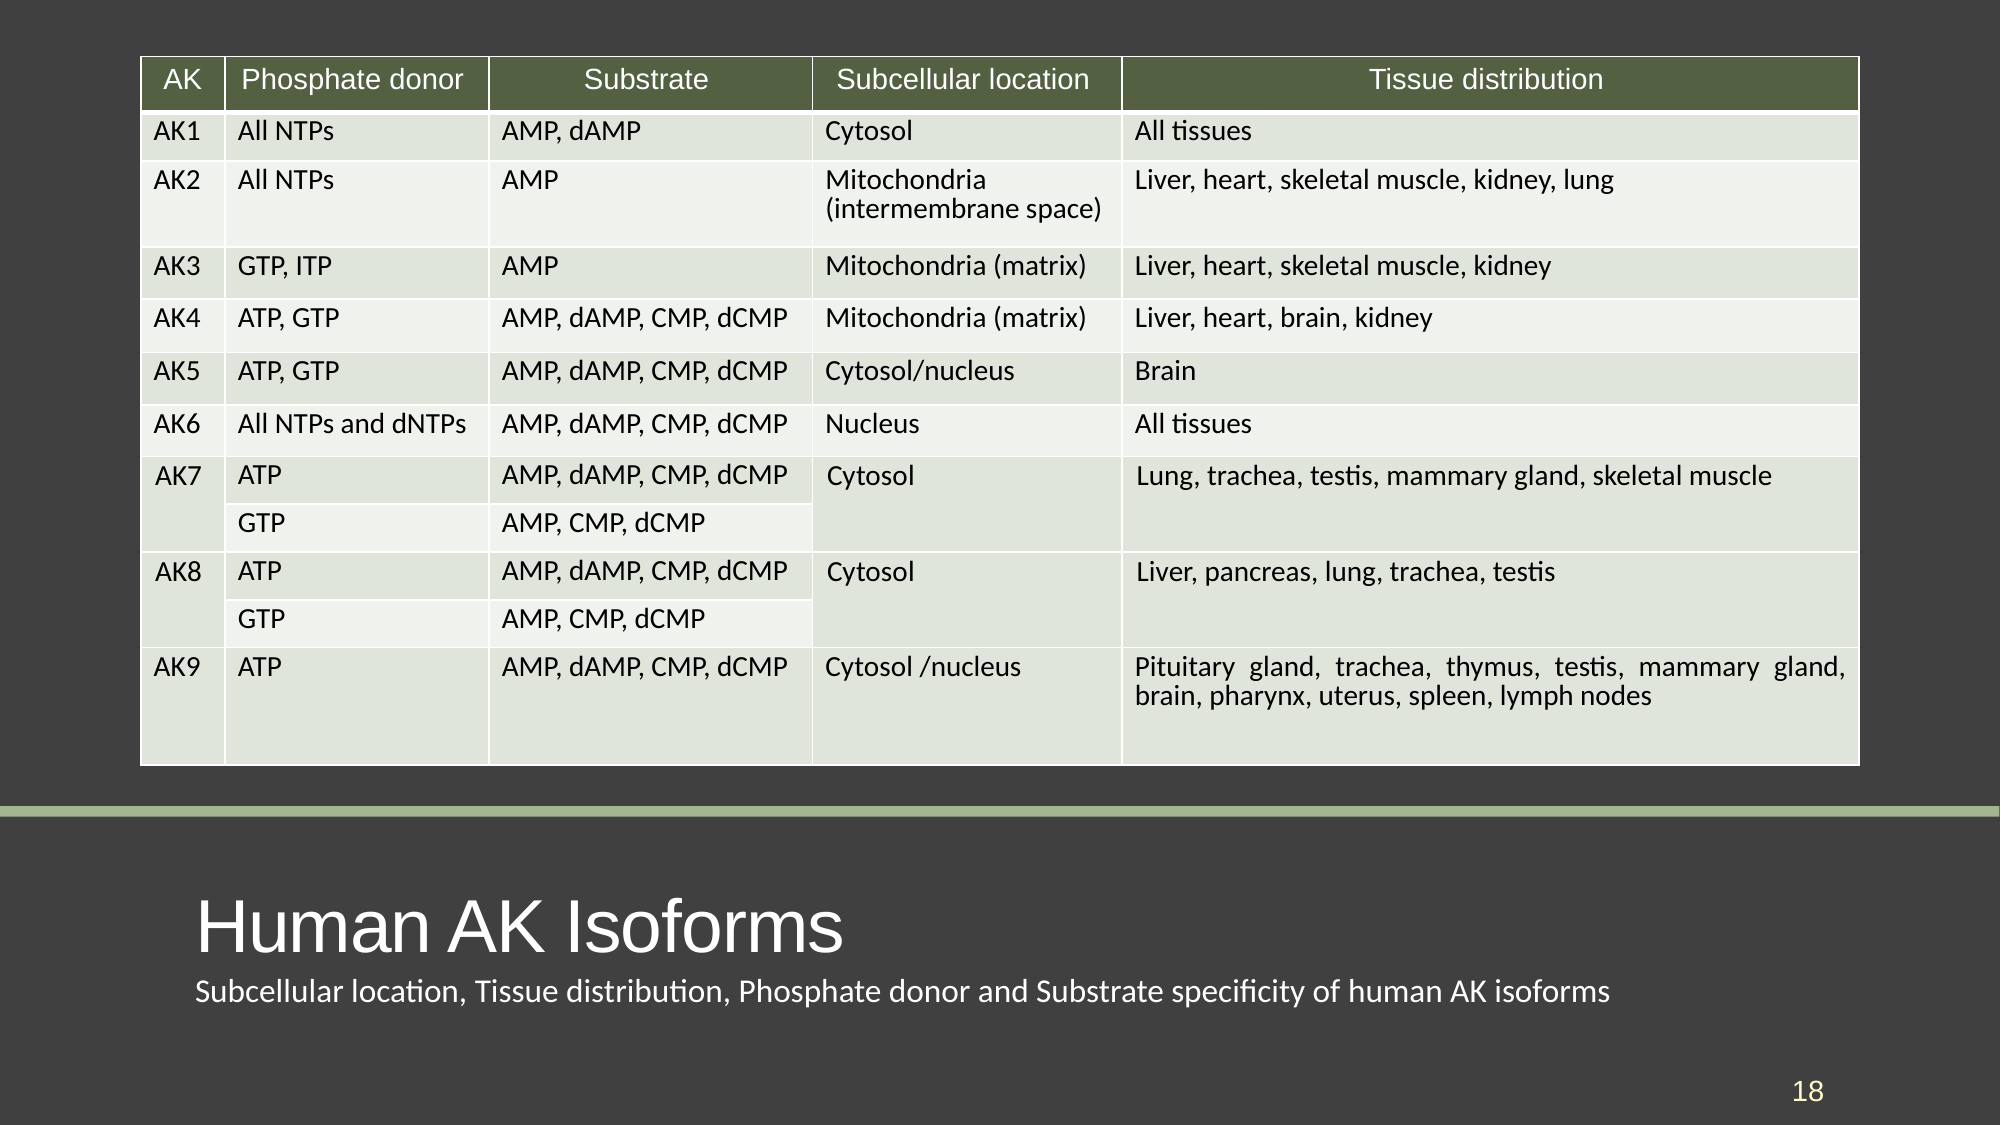

| AK | Phosphate donor | Substrate | Subcellular location | Tissue distribution |
| --- | --- | --- | --- | --- |
| AK1 | All NTPs | AMP, dAMP | Cytosol | All tissues |
| AK2 | All NTPs | AMP | Mitochondria (intermembrane space) | Liver, heart, skeletal muscle, kidney, lung |
| AK3 | GTP, ITP | AMP | Mitochondria (matrix) | Liver, heart, skeletal muscle, kidney |
| AK4 | ATP, GTP | AMP, dAMP, CMP, dCMP | Mitochondria (matrix) | Liver, heart, brain, kidney |
| AK5 | ATP, GTP | AMP, dAMP, CMP, dCMP | Cytosol/nucleus | Brain |
| AK6 | All NTPs and dNTPs | AMP, dAMP, CMP, dCMP | Nucleus | All tissues |
| AK7 | ATP | AMP, dAMP, CMP, dCMP | Cytosol | Lung, trachea, testis, mammary gland, skeletal muscle |
|  | GTP | AMP, CMP, dCMP |  |  |
| AK8 | ATP | AMP, dAMP, CMP, dCMP | Cytosol | Liver, pancreas, lung, trachea, testis |
|  | GTP | AMP, CMP, dCMP |  |  |
| AK9 | ATP | AMP, dAMP, CMP, dCMP | Cytosol /nucleus | Pituitary gland, trachea, thymus, testis, mammary gland, brain, pharynx, uterus, spleen, lymph nodes |
# Human AK Isoforms
Subcellular location, Tissue distribution, Phosphate donor and Substrate specificity of human AK isoforms
18